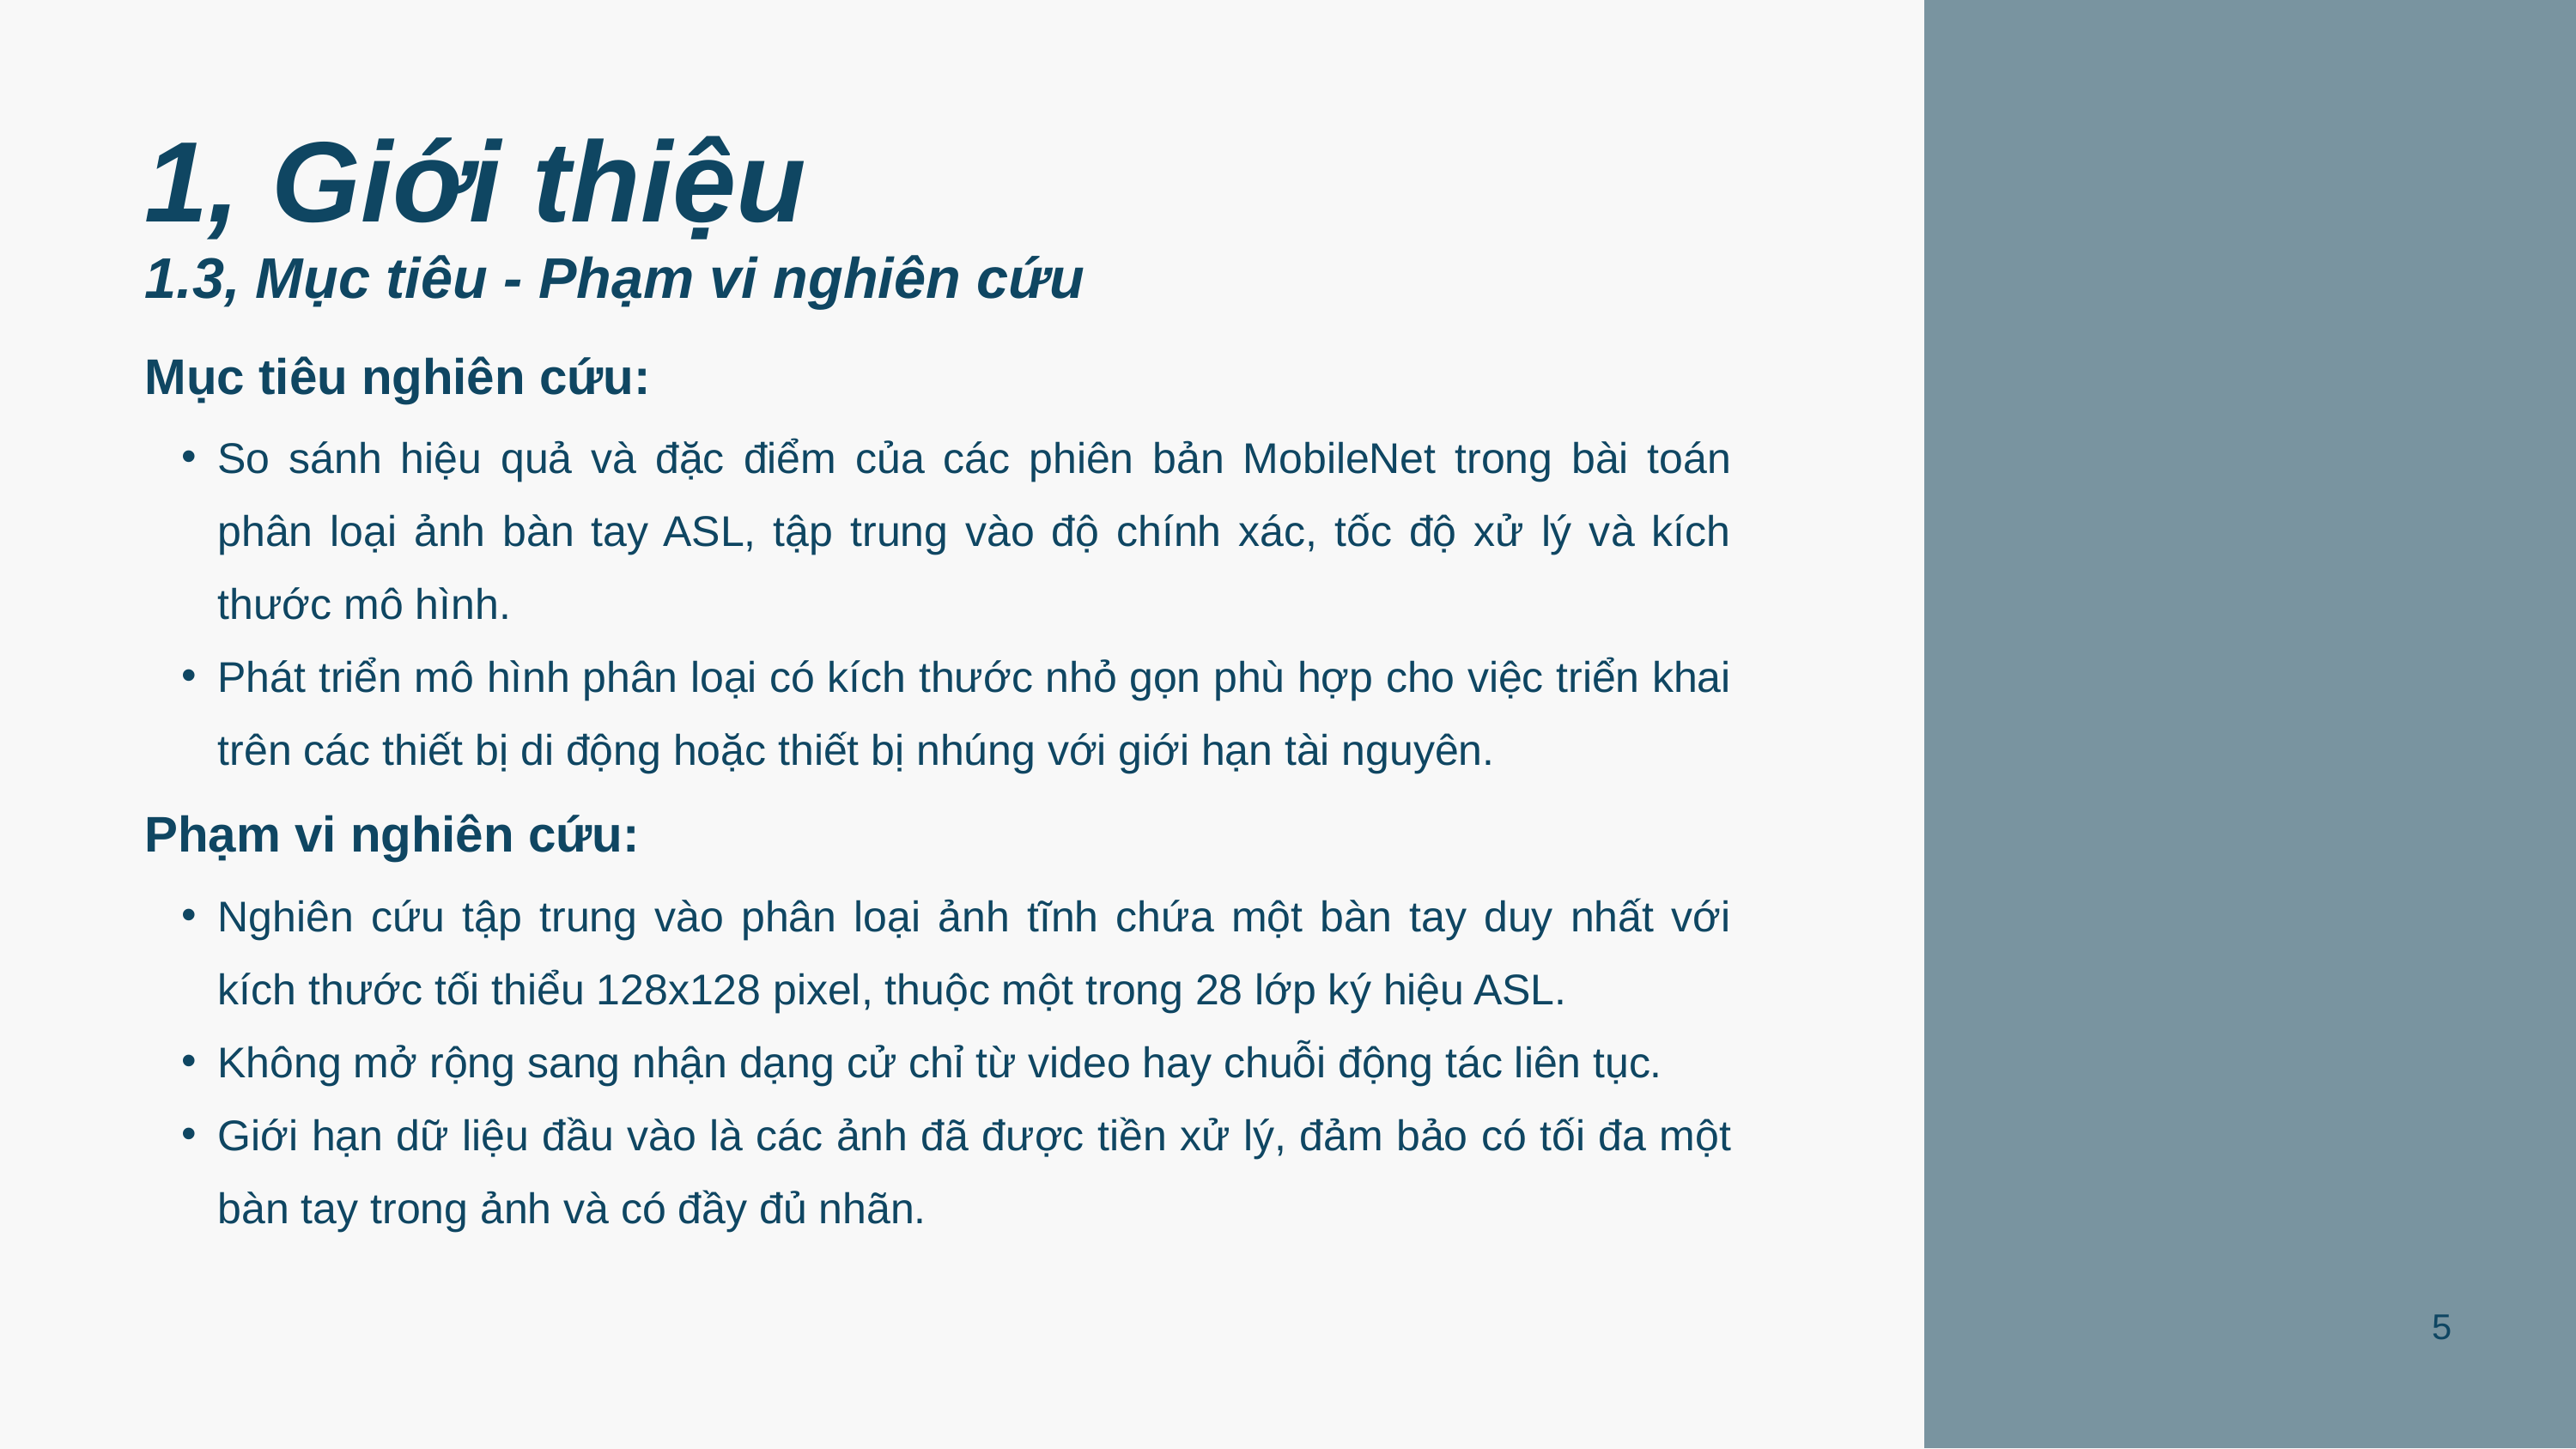

1, Giới thiệu
1.3, Mục tiêu - Phạm vi nghiên cứu
Mục tiêu nghiên cứu:
So sánh hiệu quả và đặc điểm của các phiên bản MobileNet trong bài toán phân loại ảnh bàn tay ASL, tập trung vào độ chính xác, tốc độ xử lý và kích thước mô hình.
Phát triển mô hình phân loại có kích thước nhỏ gọn phù hợp cho việc triển khai trên các thiết bị di động hoặc thiết bị nhúng với giới hạn tài nguyên.
Phạm vi nghiên cứu:
Nghiên cứu tập trung vào phân loại ảnh tĩnh chứa một bàn tay duy nhất với kích thước tối thiểu 128x128 pixel, thuộc một trong 28 lớp ký hiệu ASL.
Không mở rộng sang nhận dạng cử chỉ từ video hay chuỗi động tác liên tục.
Giới hạn dữ liệu đầu vào là các ảnh đã được tiền xử lý, đảm bảo có tối đa một bàn tay trong ảnh và có đầy đủ nhãn.
5